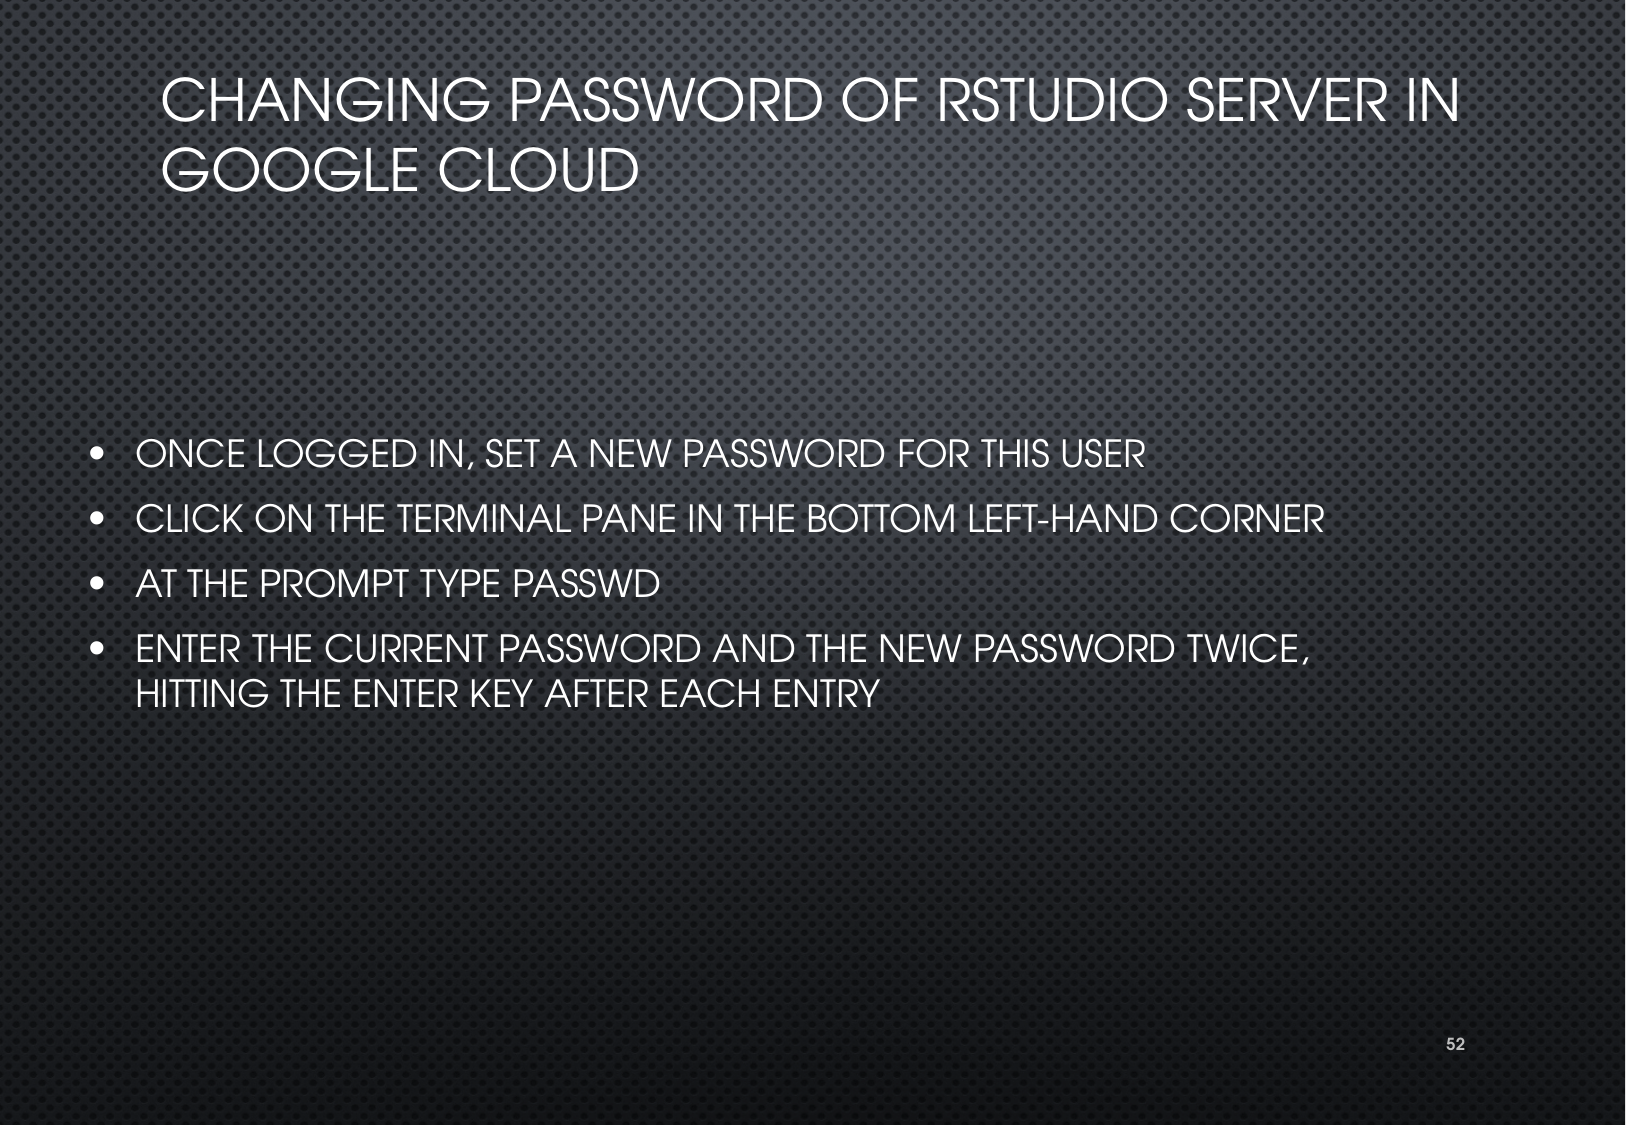

# Changing password of rstudio server in google cloud
Once logged in, set a new password for this user
Click on the Terminal pane in the bottom left-hand corner
At the prompt type passwd
Enter the current password and the new password twice, hitting the enter key after each entry

52